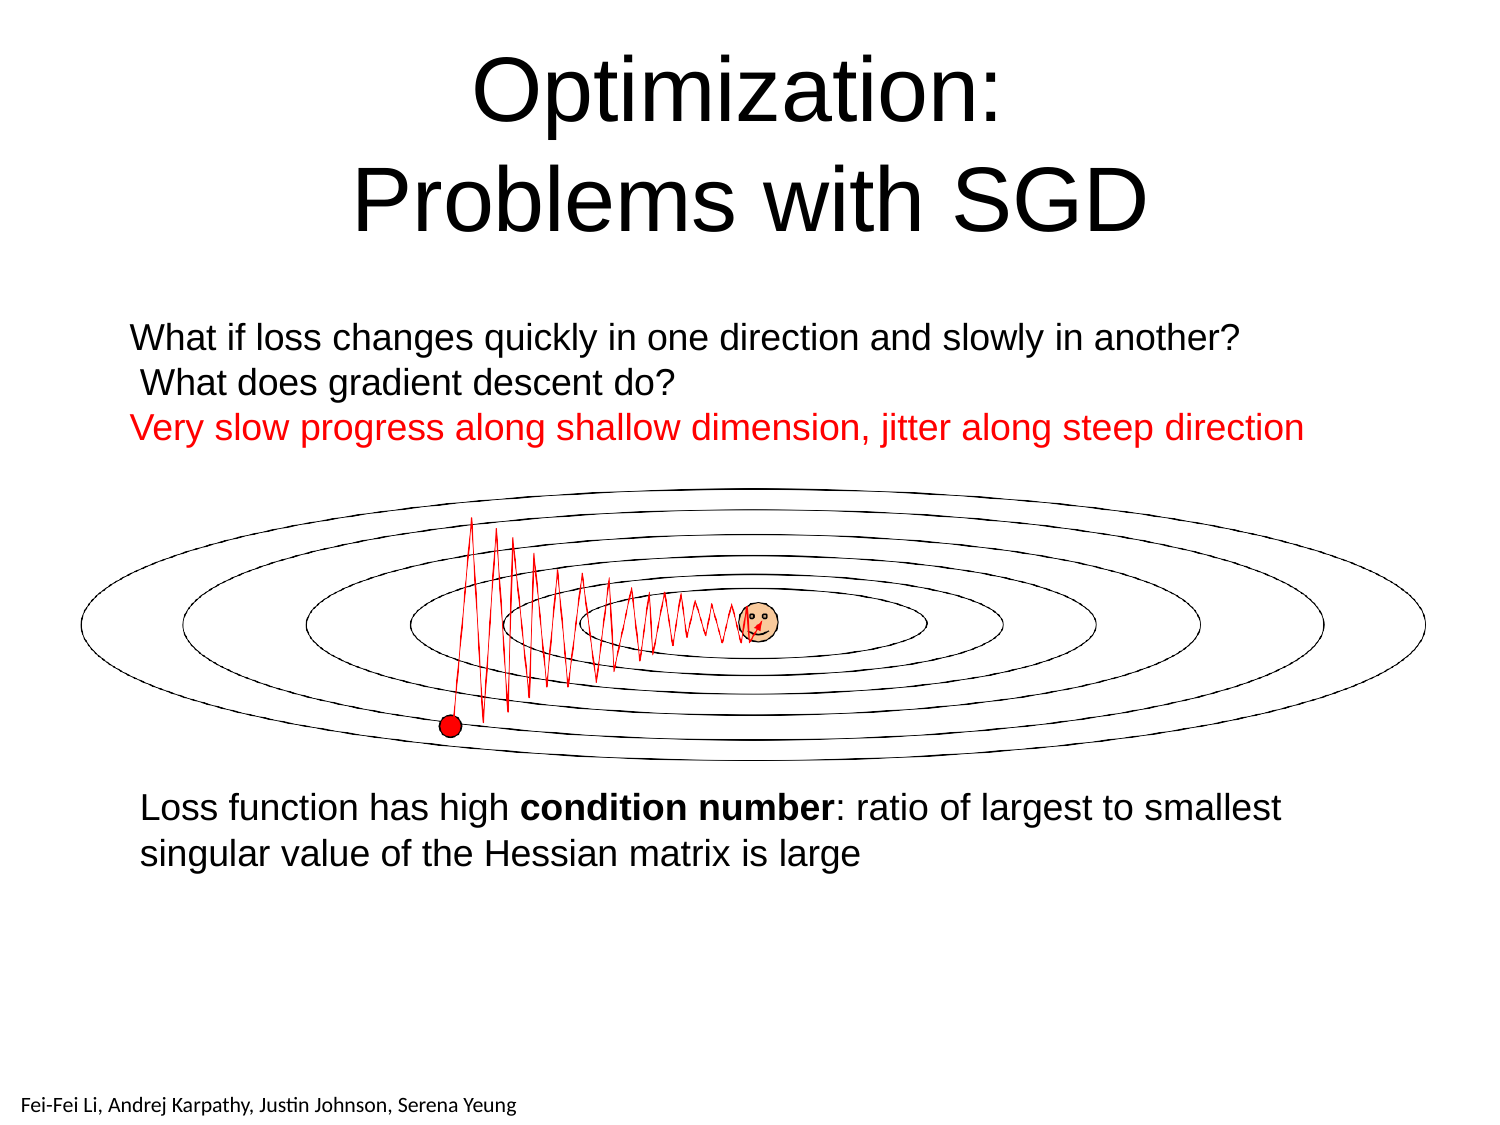

# Optimization: Problems with SGD
What if loss changes quickly in one direction and slowly in another?  What does gradient descent do?
Very slow progress along shallow dimension, jitter along steep direction

Loss function has high condition number: ratio of largest to smallest
singular value of the Hessian matrix is large
Fei-Fei Li & Justin Johnson & Serena Yeung	Lecture 7 -	April 24, 2018
Fei-Fei Li, Andrej Karpathy, Justin Johnson, Serena Yeung